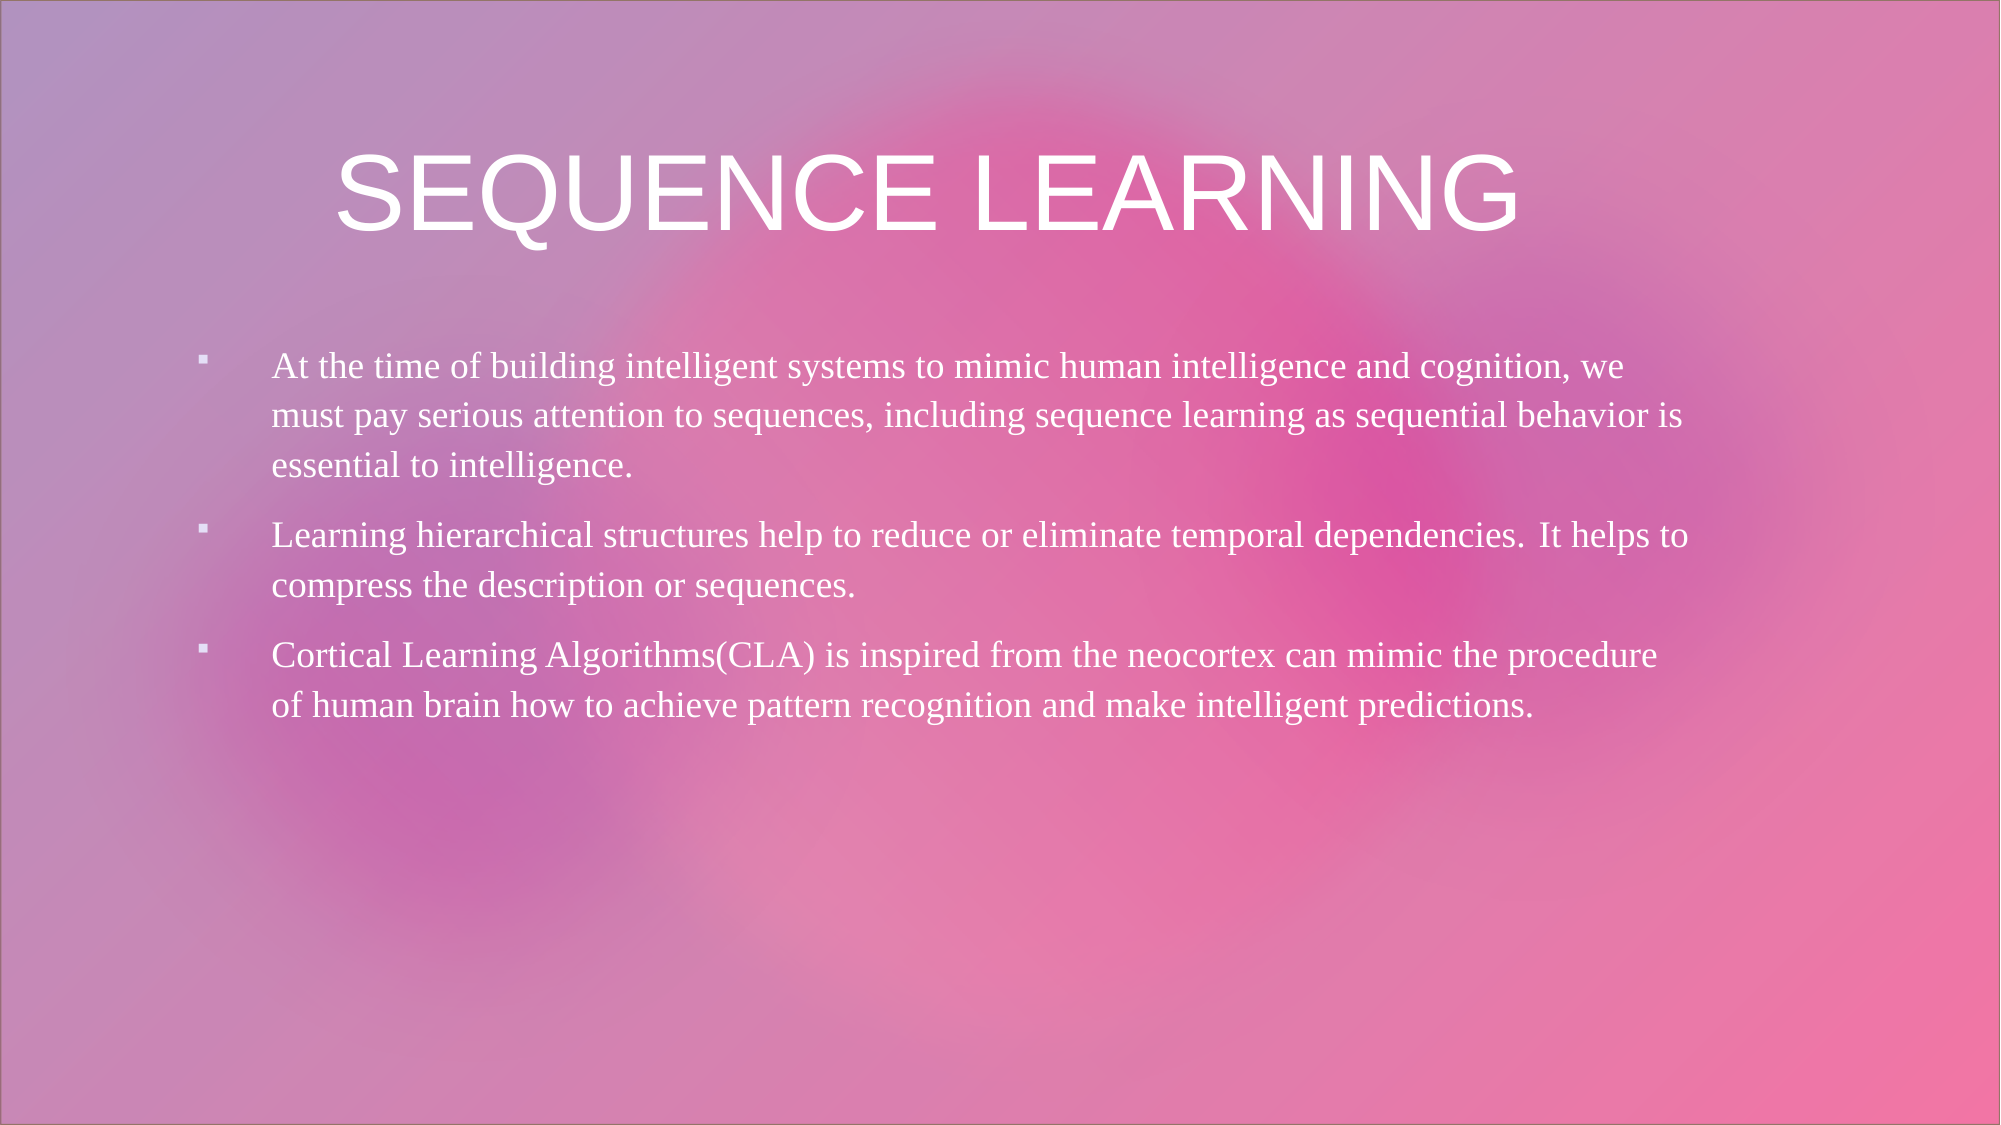

# SEQUENCE LEARNING
At the time of building intelligent systems to mimic human intelligence and cognition, we must pay serious attention to sequences, including sequence learning as sequential behavior is essential to intelligence.
Learning hierarchical structures help to reduce or eliminate temporal dependencies. It helps to compress the description or sequences.
Cortical Learning Algorithms(CLA) is inspired from the neocortex can mimic the procedure of human brain how to achieve pattern recognition and make intelligent predictions.